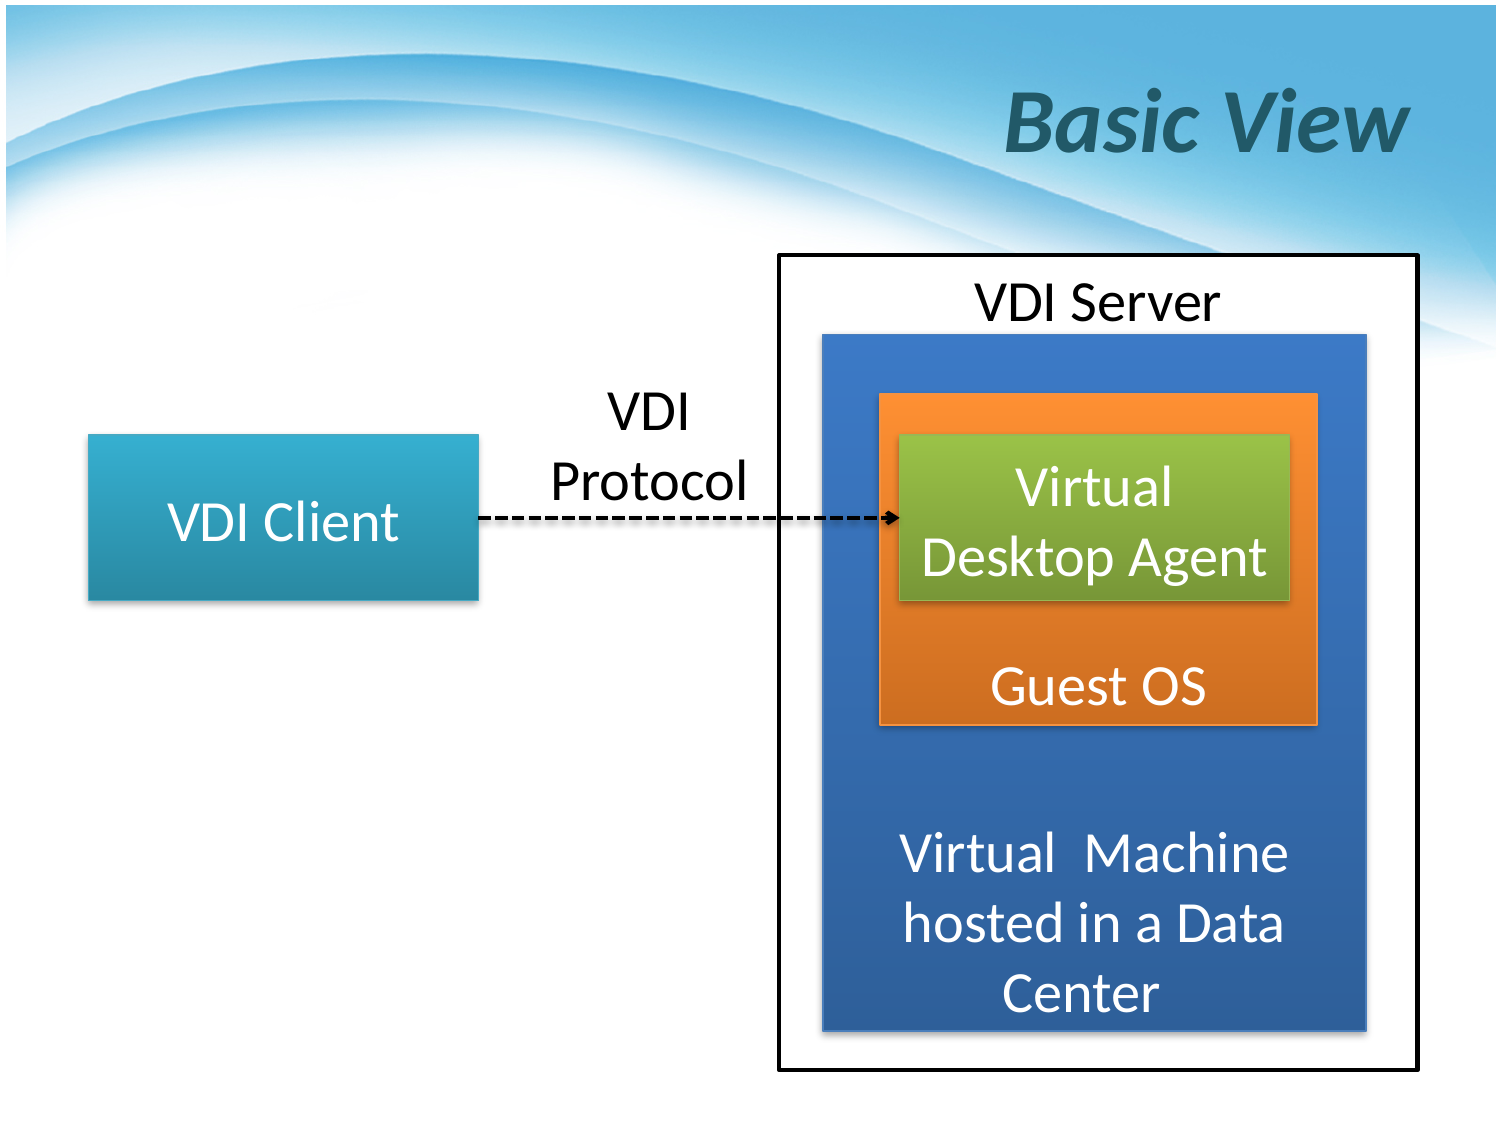

# Basic View
VDI Server
Virtual  Machine hosted in a Data Center
Guest OS
VDI Client
Virtual Desktop Agent
VDI Protocol